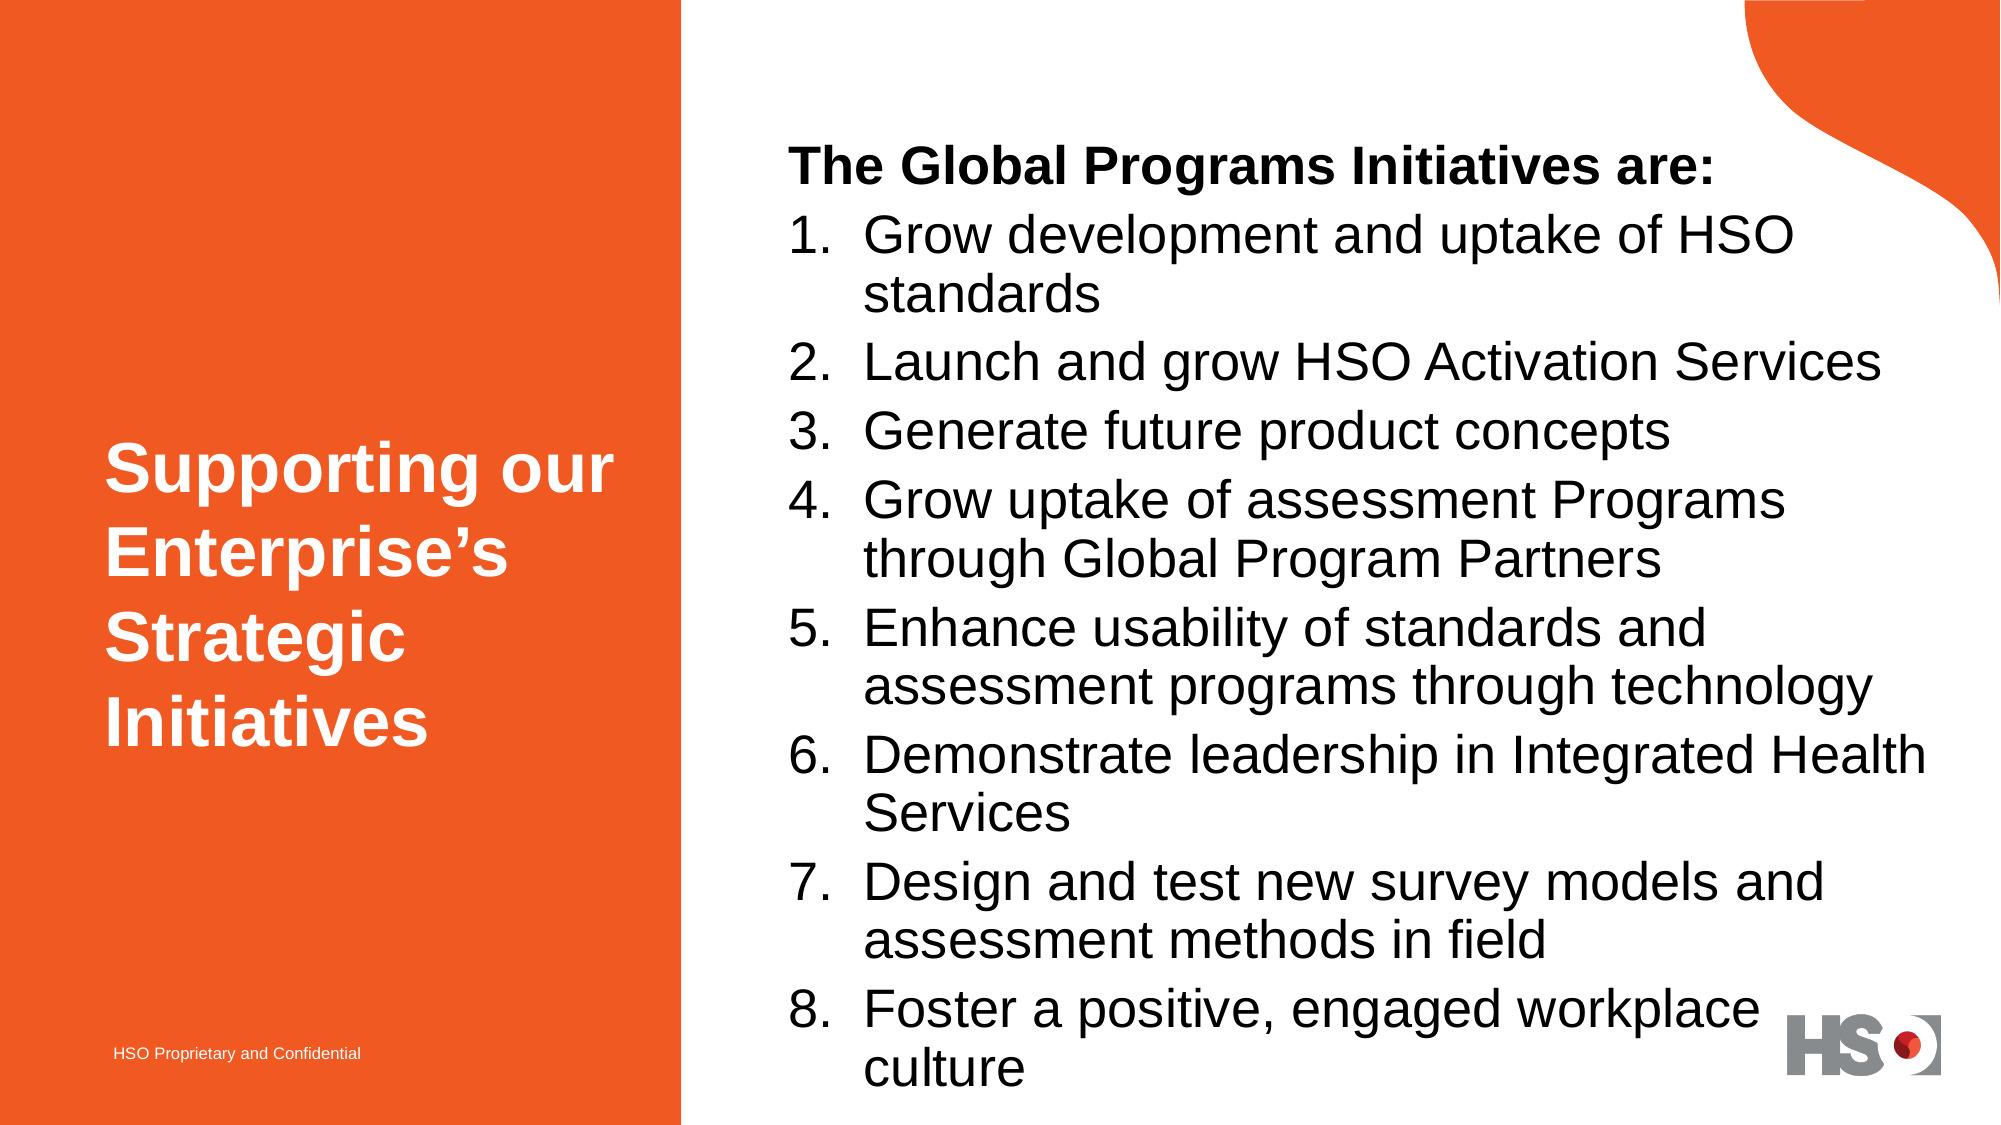

The Global Programs Initiatives are:
Grow development and uptake of HSO standards
Launch and grow HSO Activation Services
Generate future product concepts
Grow uptake of assessment Programs through Global Program Partners
Enhance usability of standards and assessment programs through technology
Demonstrate leadership in Integrated Health Services
Design and test new survey models and assessment methods in field
Foster a positive, engaged workplace culture
# Supporting our Enterprise’s Strategic Initiatives
HSO Proprietary and Confidential